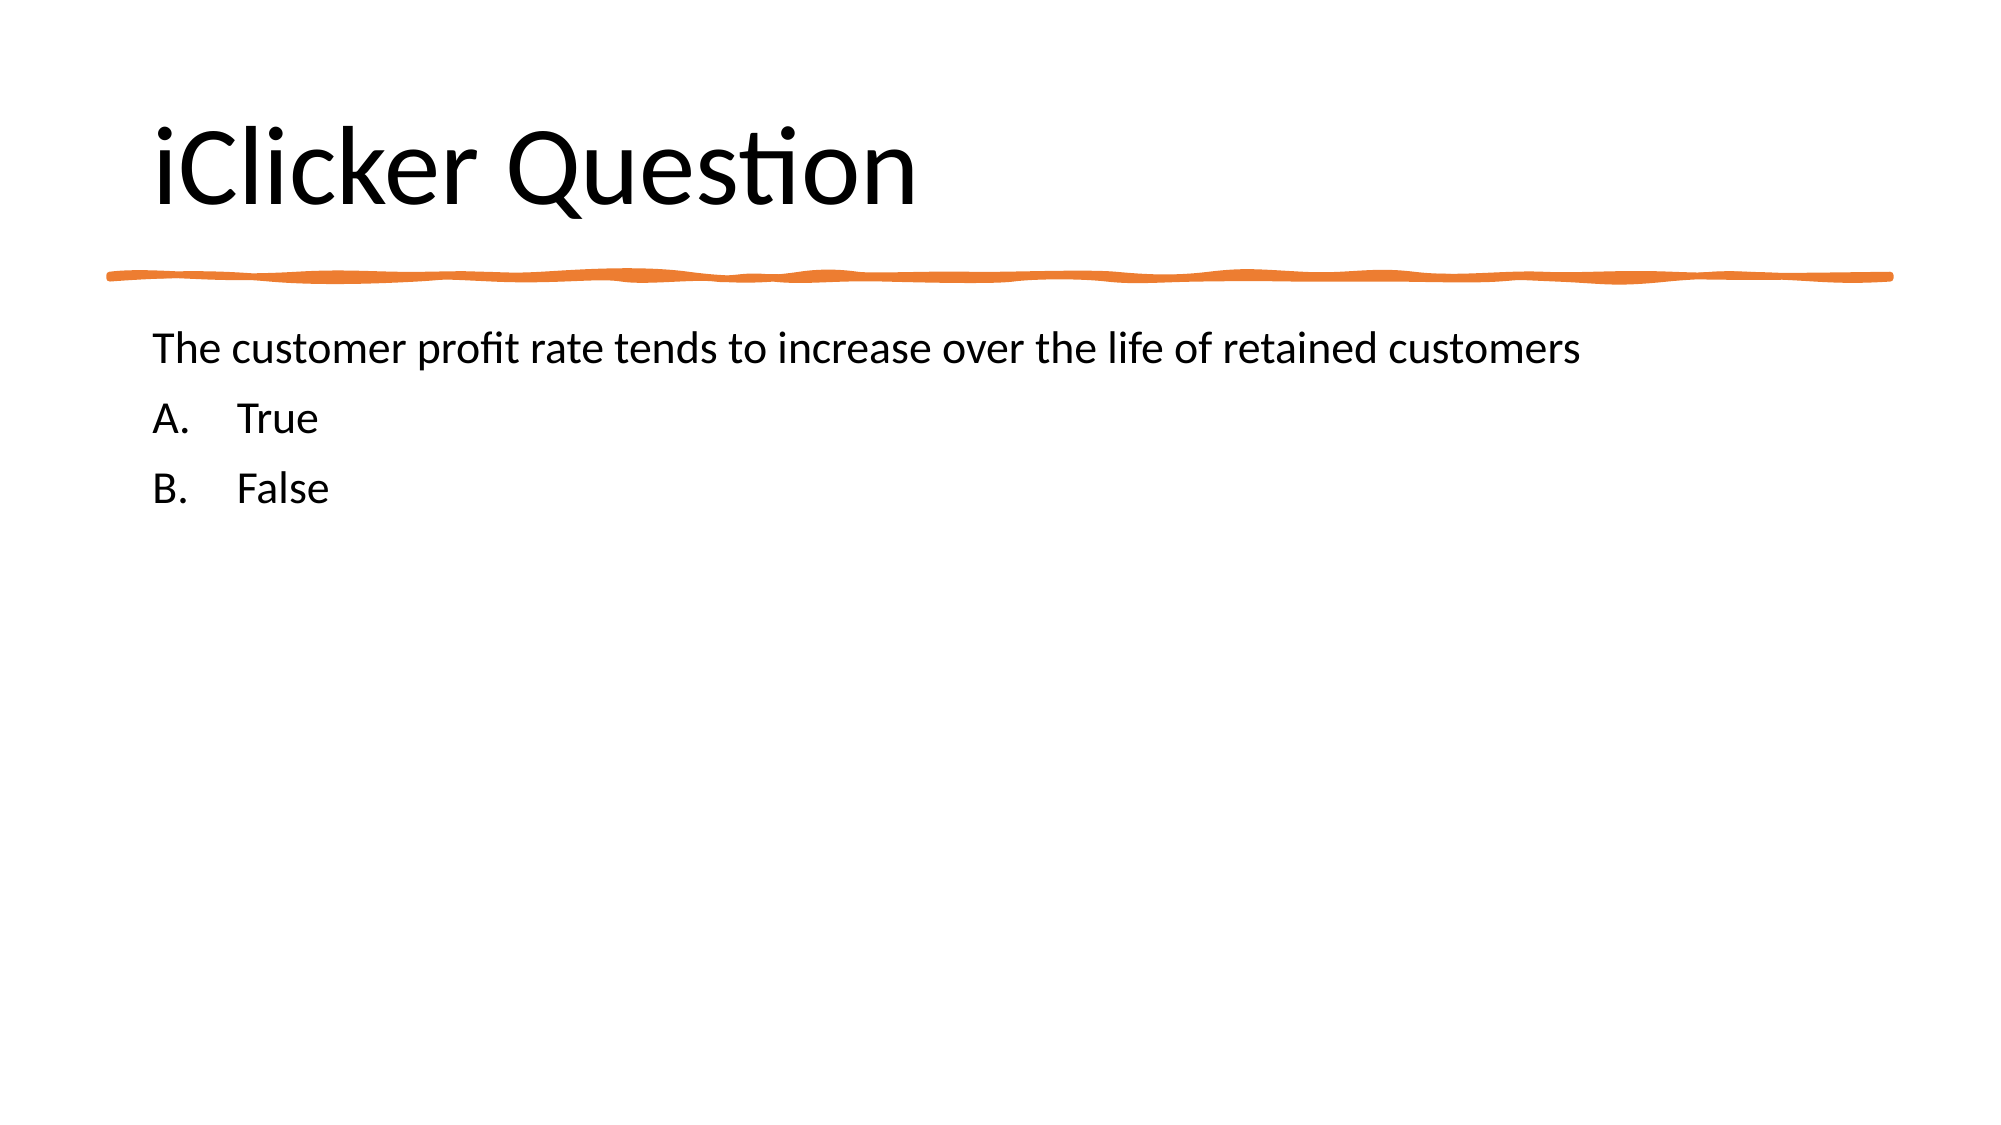

# iClicker Question

The customer profit rate tends to increase over the life of retained customers
True
False